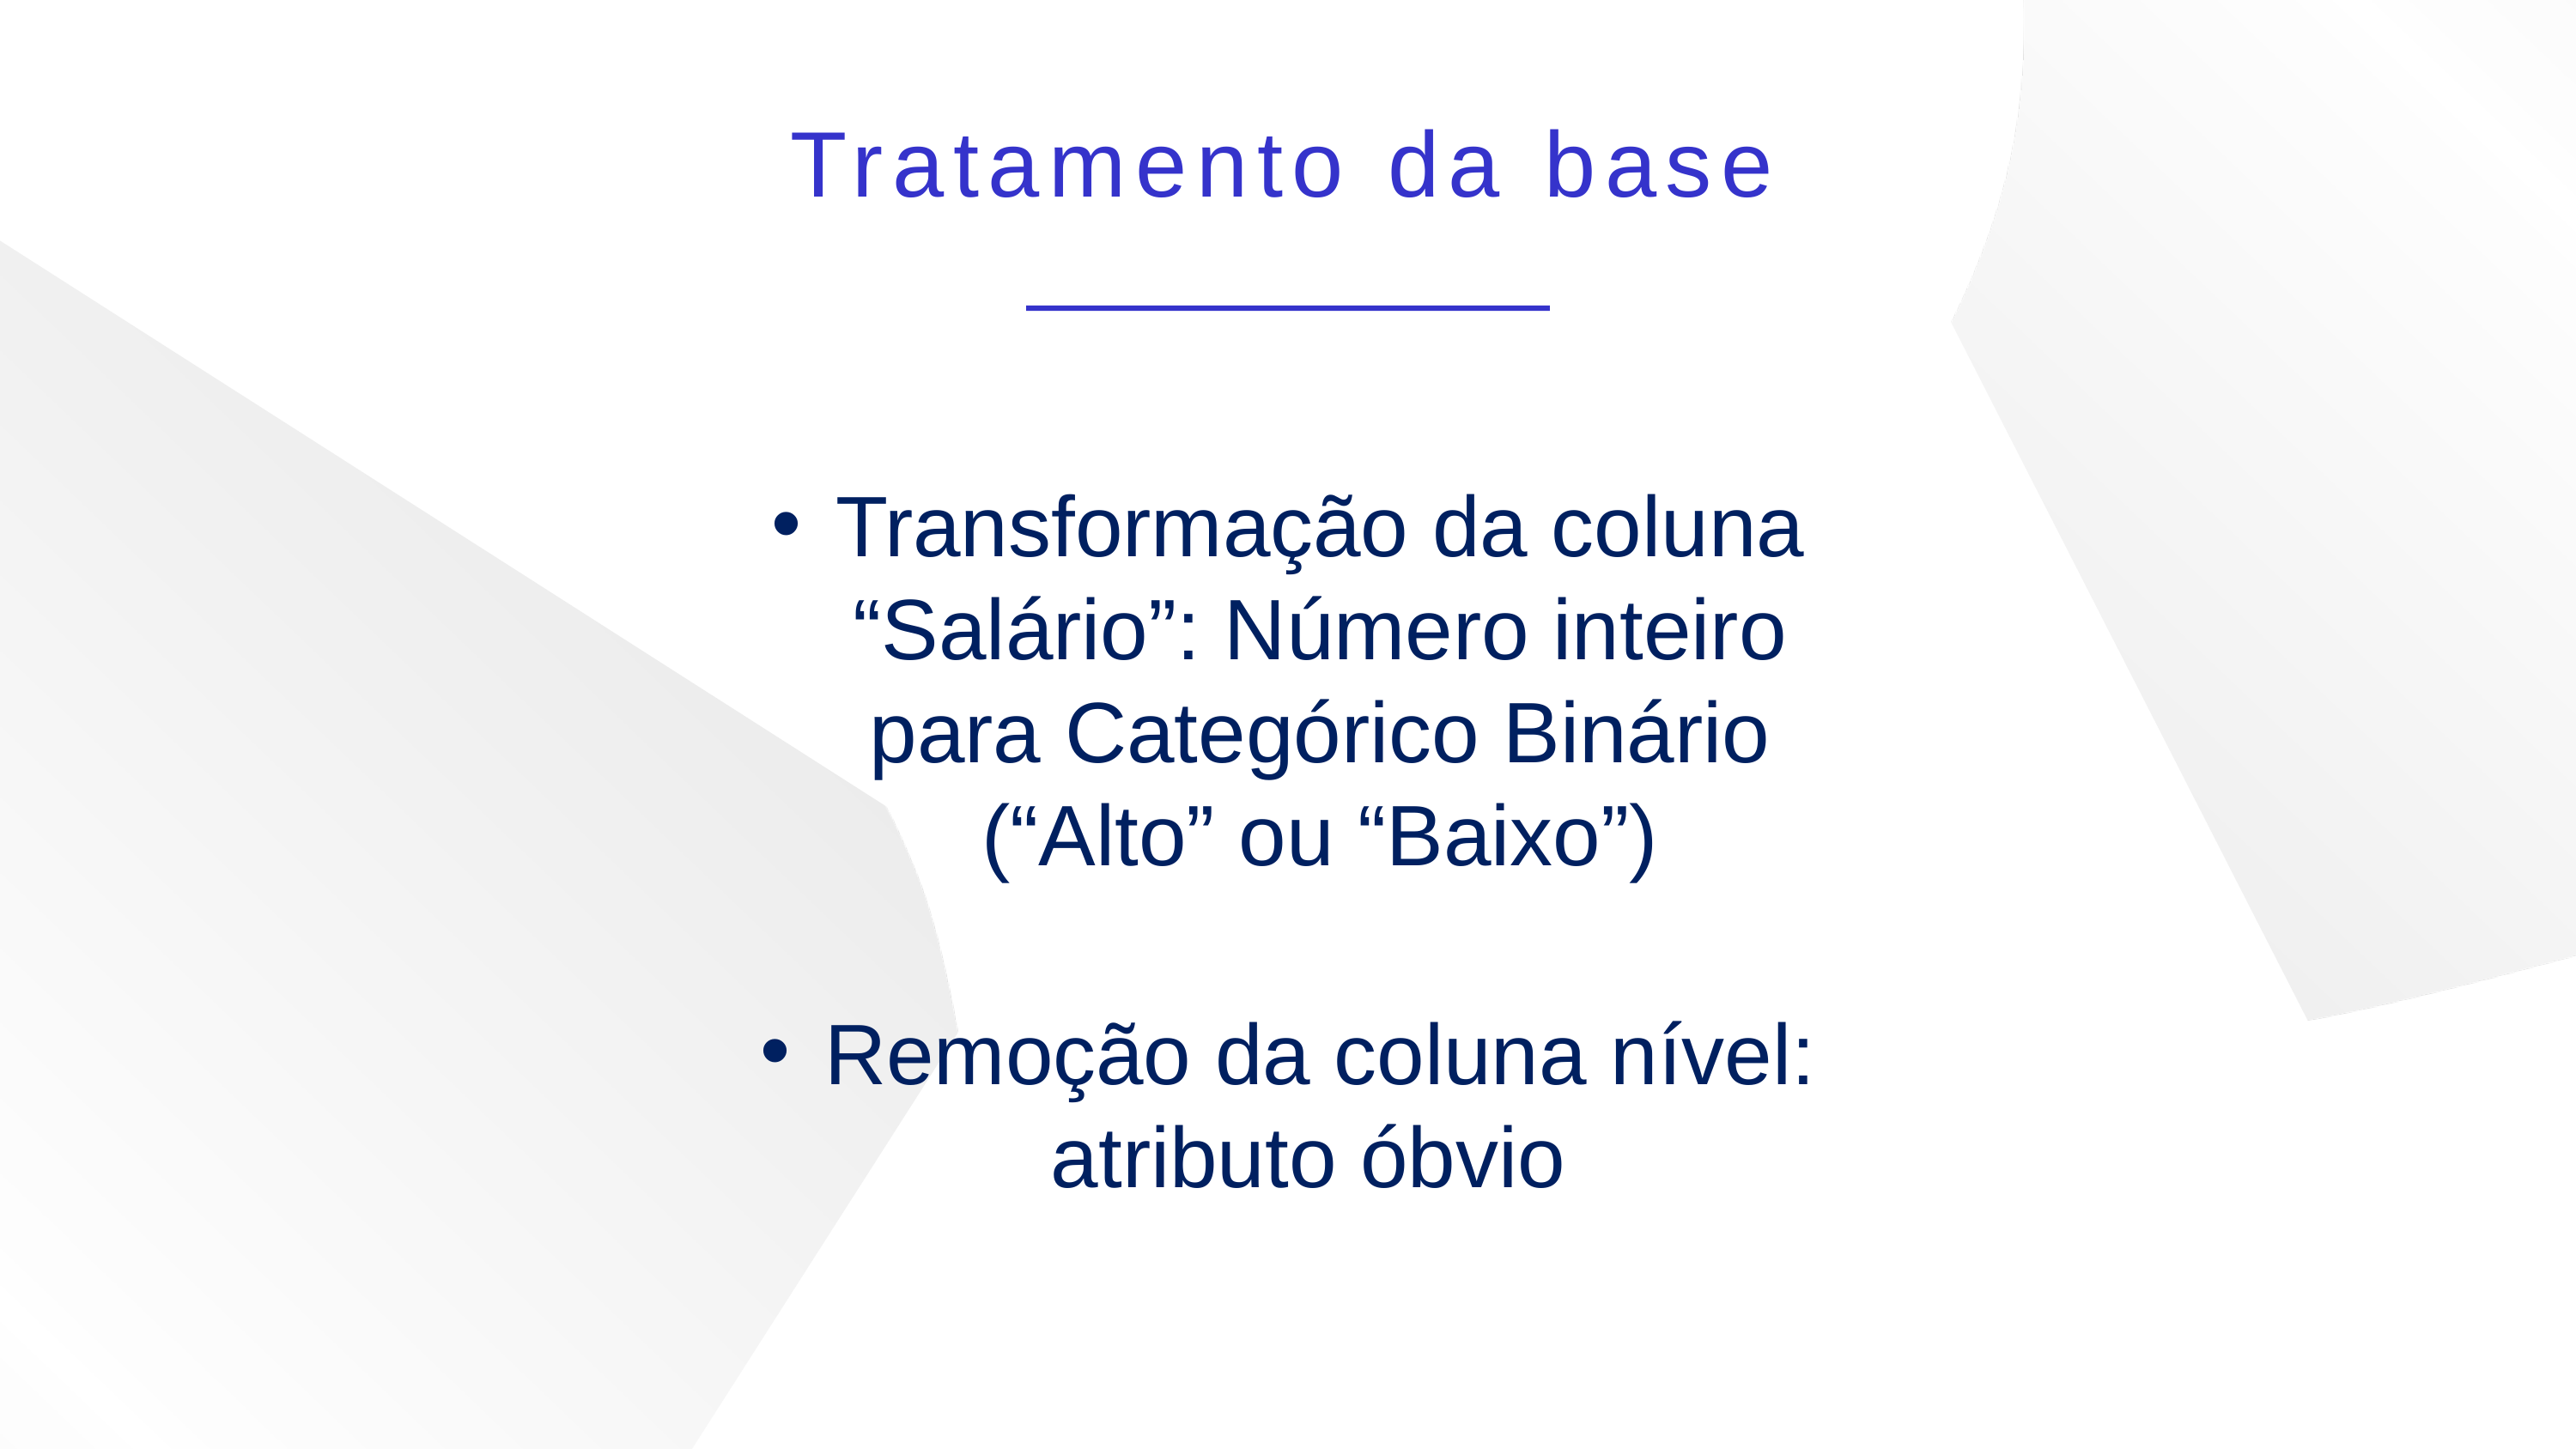

Tratamento da base

Transformação da coluna “Salário”: Número inteiro para Categórico Binário (“Alto” ou “Baixo”)

Remoção da coluna nível: atributo óbvio